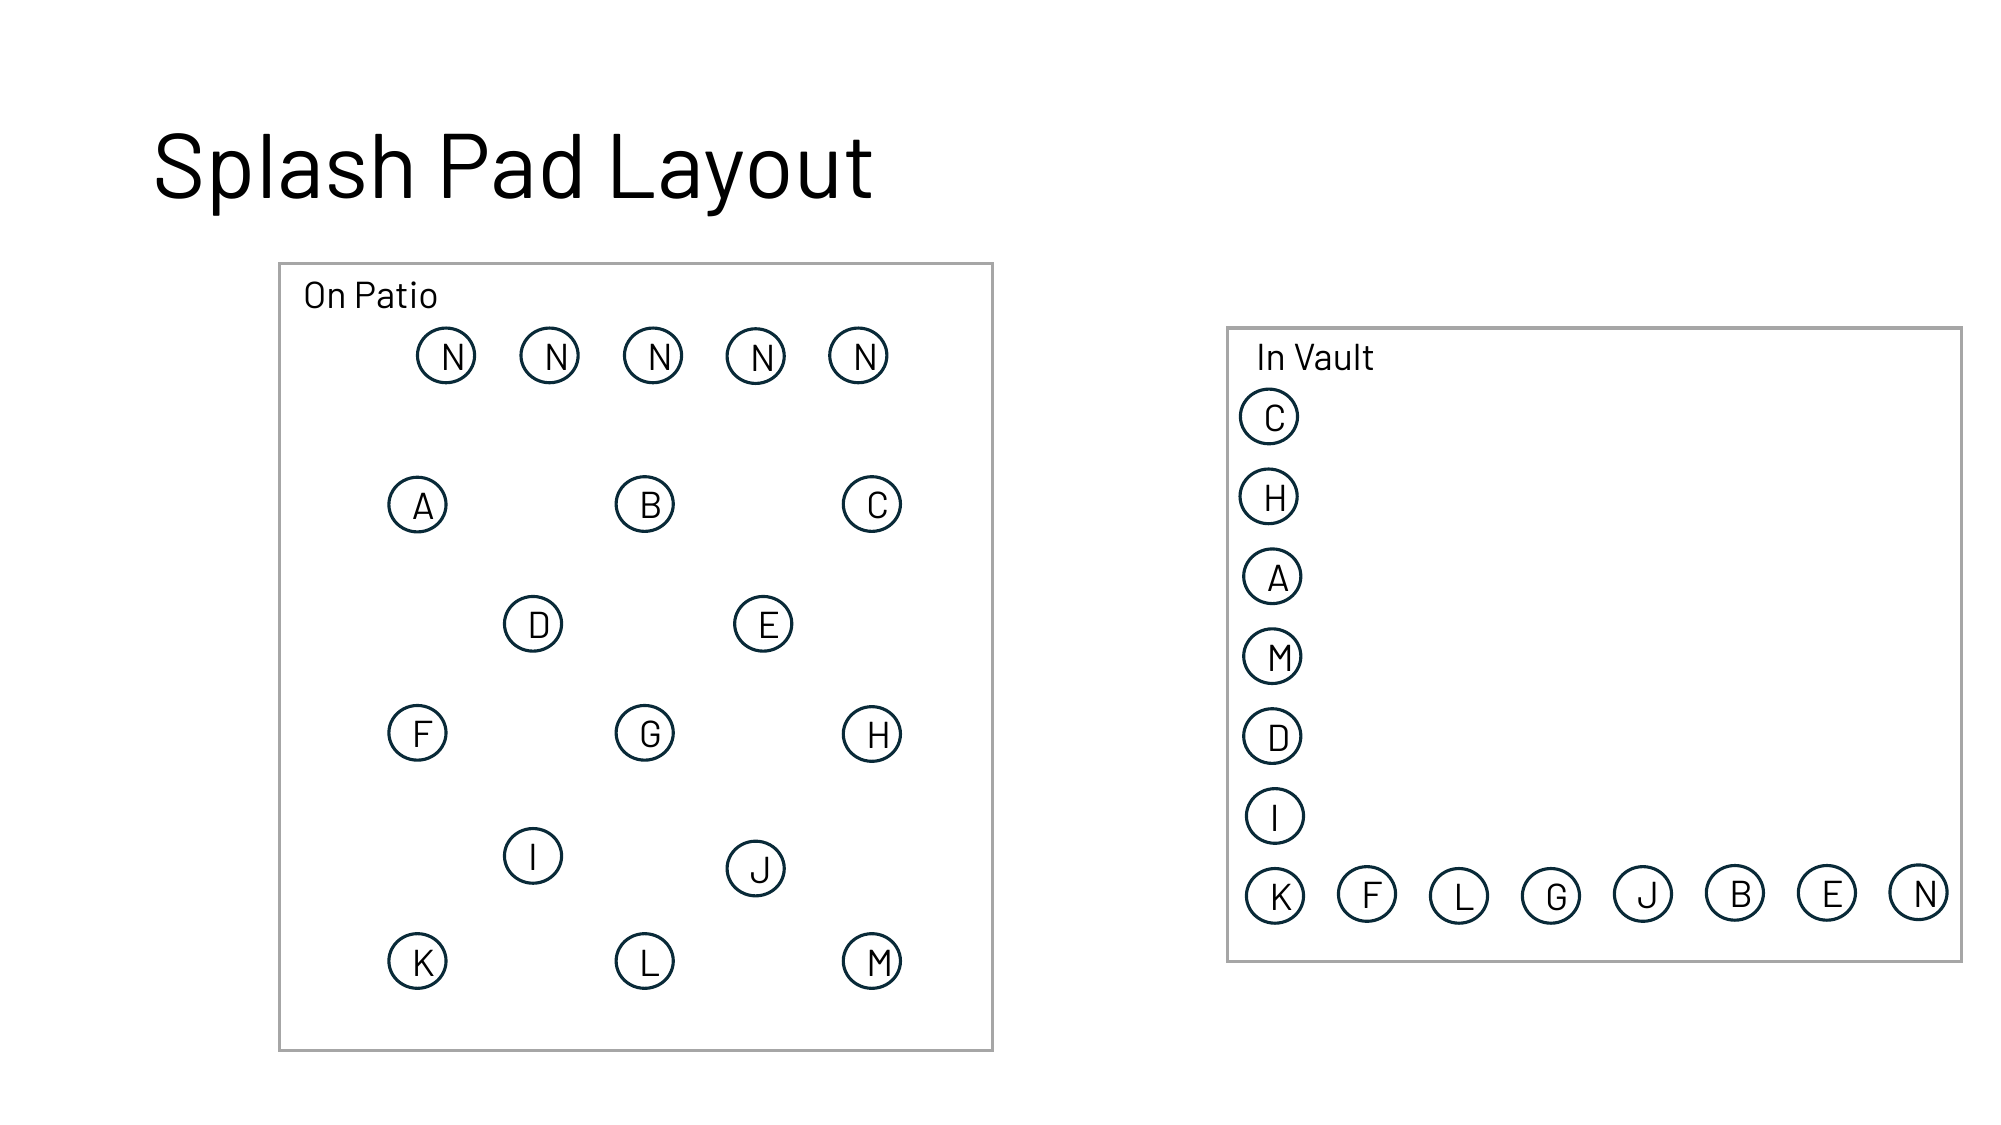

# Splash Pad Layout

On Patio
In Vault
N
N
N
N

N
C
H
B
C
A
A
D
E
M
F
G
H
D
I
I
J
N
E
B
J
F
L
G
K
M
K
L